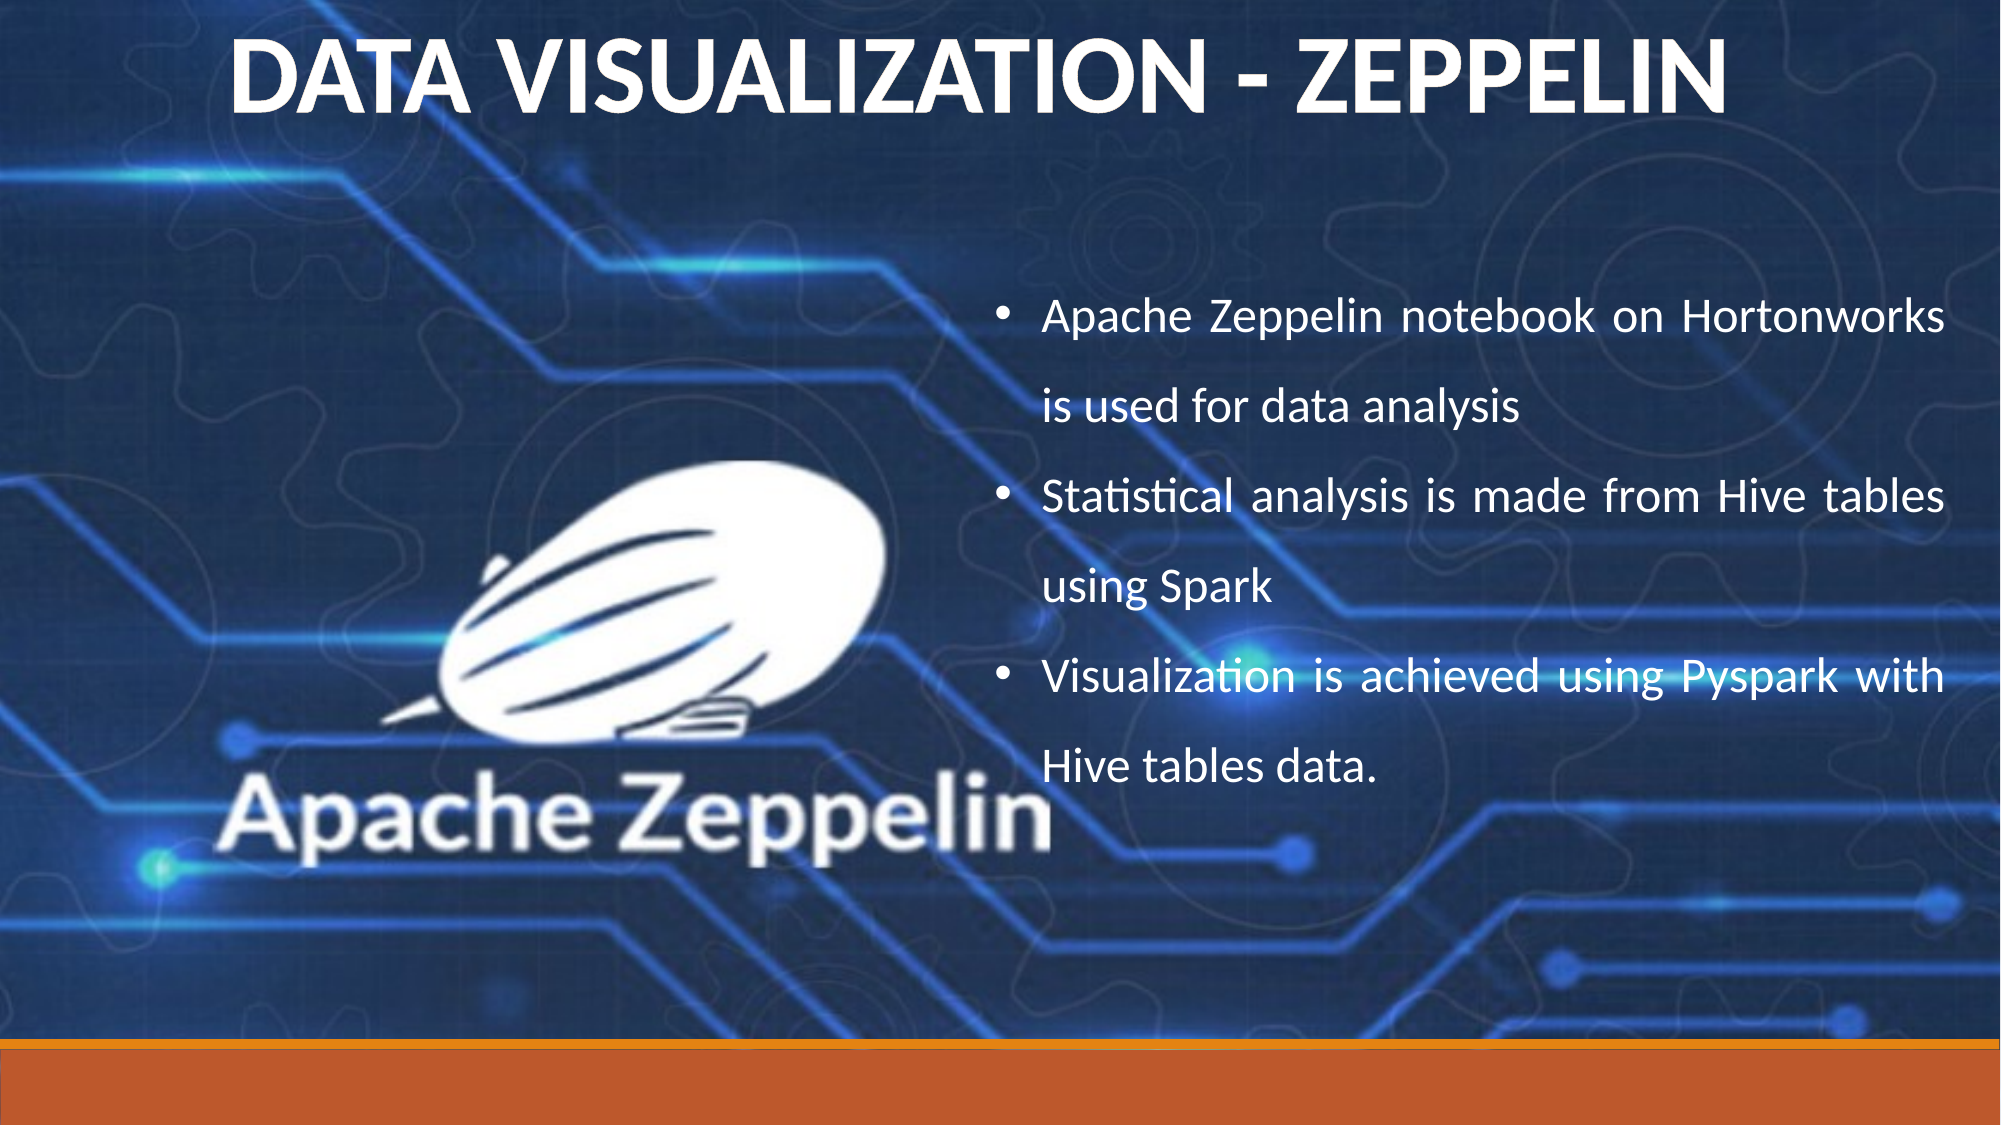

DATA VISUALIZATION - ZEPPELIN
Apache Zeppelin notebook on Hortonworks is used for data analysis
Statistical analysis is made from Hive tables using Spark
Visualization is achieved using Pyspark with Hive tables data.